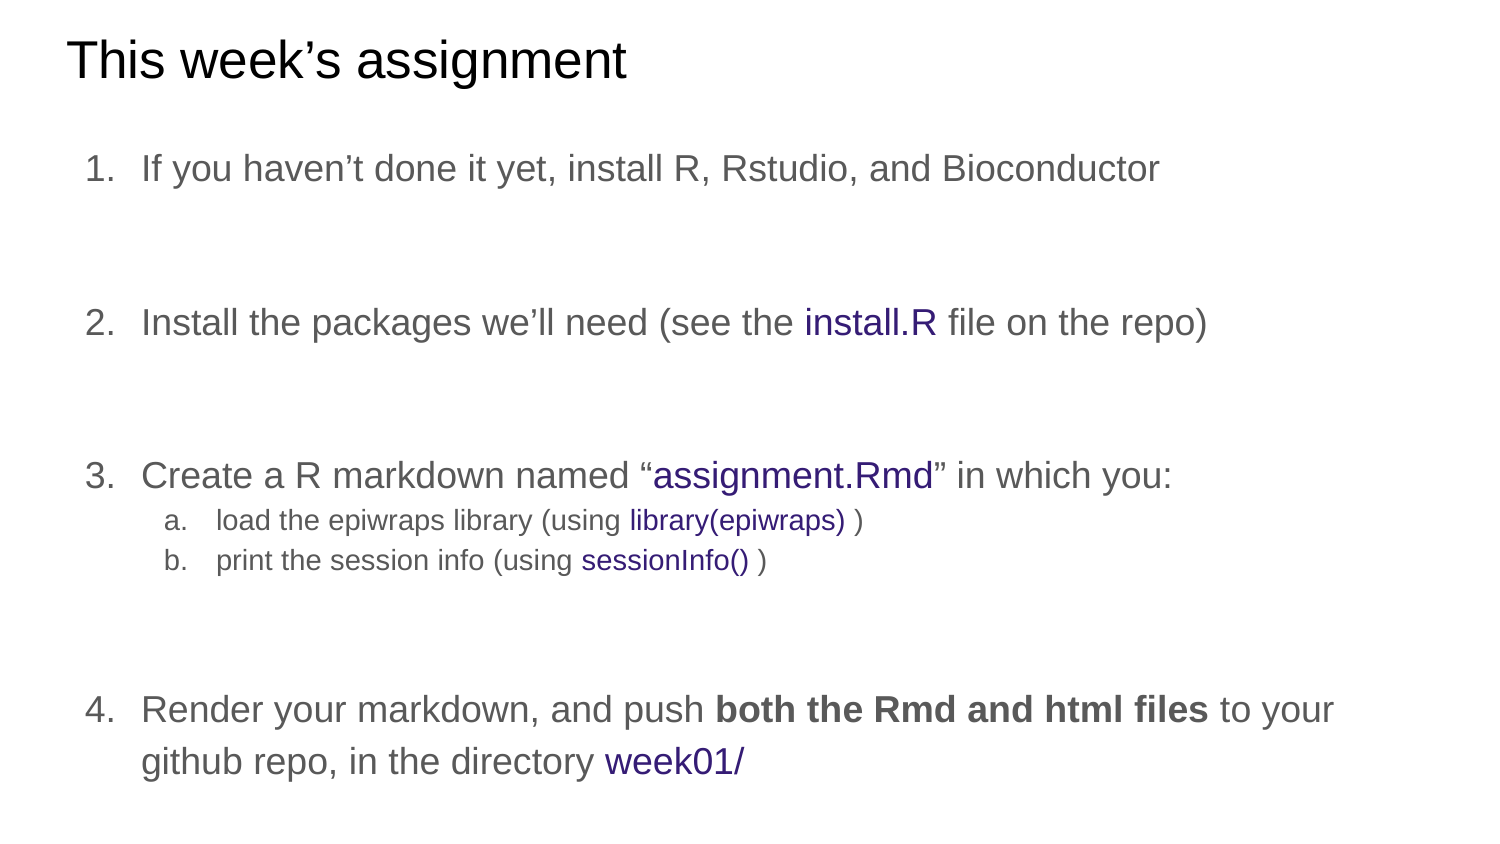

# This week’s assignment
If you haven’t done it yet, install R, Rstudio, and Bioconductor

Install the packages we’ll need (see the install.R file on the repo)

Create a R markdown named “assignment.Rmd” in which you:
load the epiwraps library (using library(epiwraps) )
print the session info (using sessionInfo() )

Render your markdown, and push both the Rmd and html files to your github repo, in the directory week01/